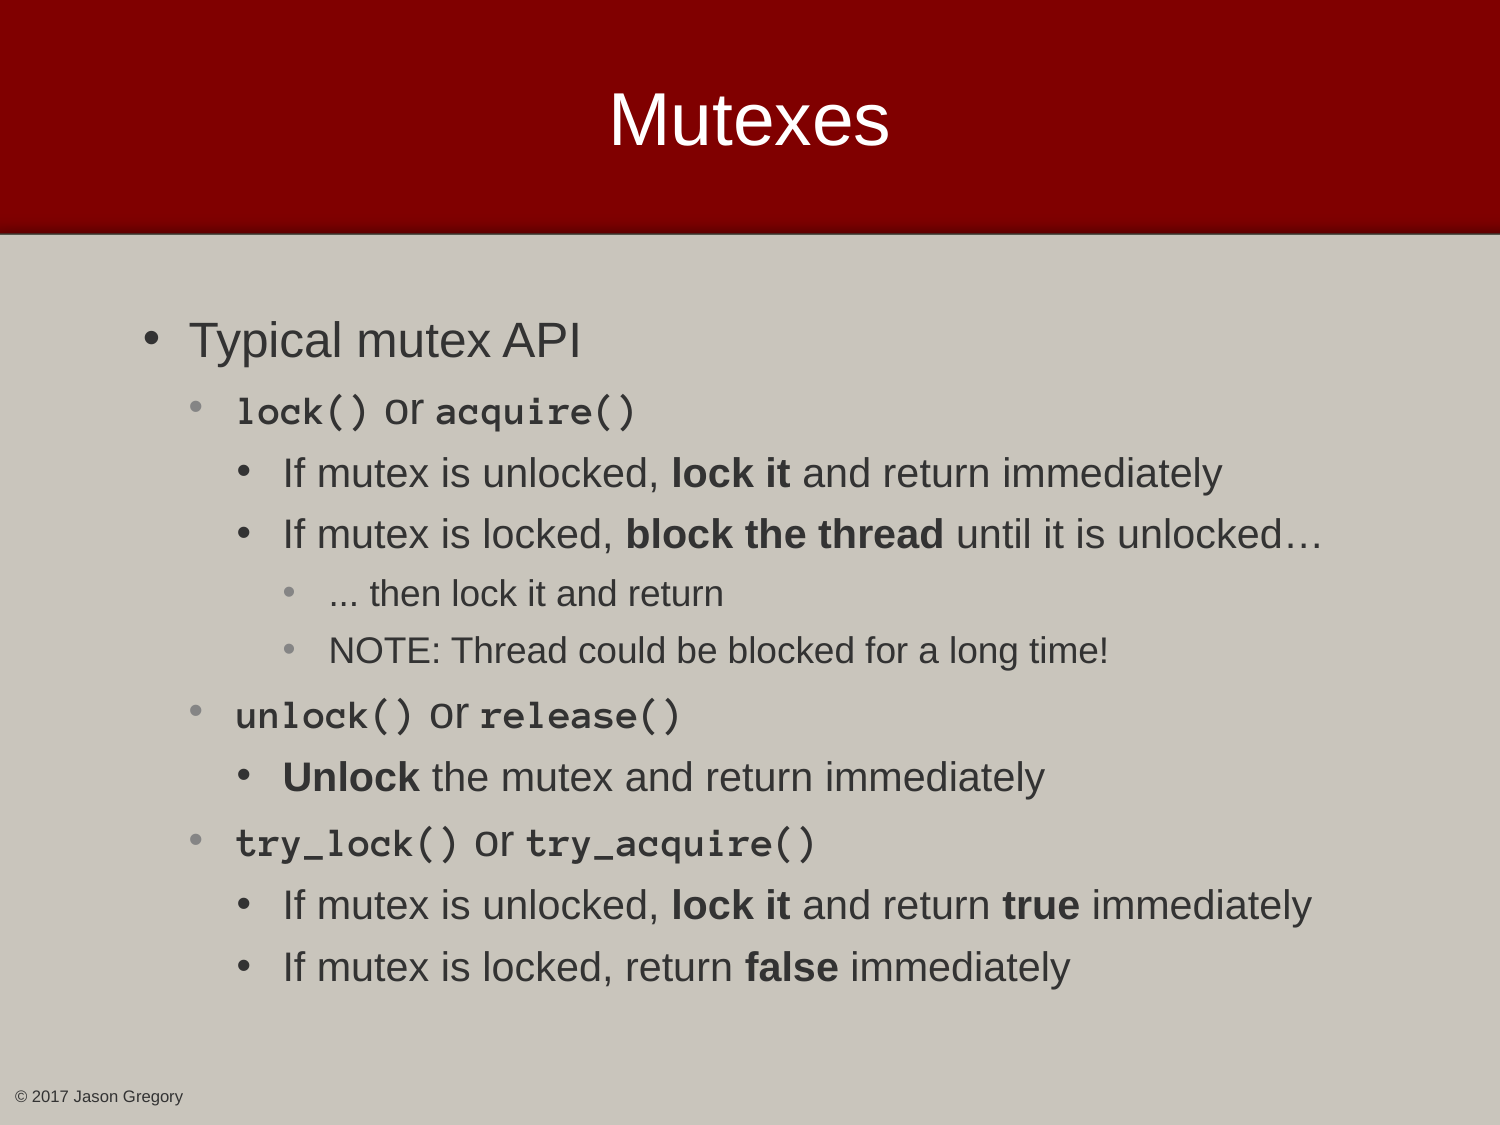

# Mutexes
Typical mutex API
lock() or acquire()
If mutex is unlocked, lock it and return immediately
If mutex is locked, block the thread until it is unlocked…
... then lock it and return
NOTE: Thread could be blocked for a long time!
unlock() or release()
Unlock the mutex and return immediately
try_lock() or try_acquire()
If mutex is unlocked, lock it and return true immediately
If mutex is locked, return false immediately
© 2017 Jason Gregory